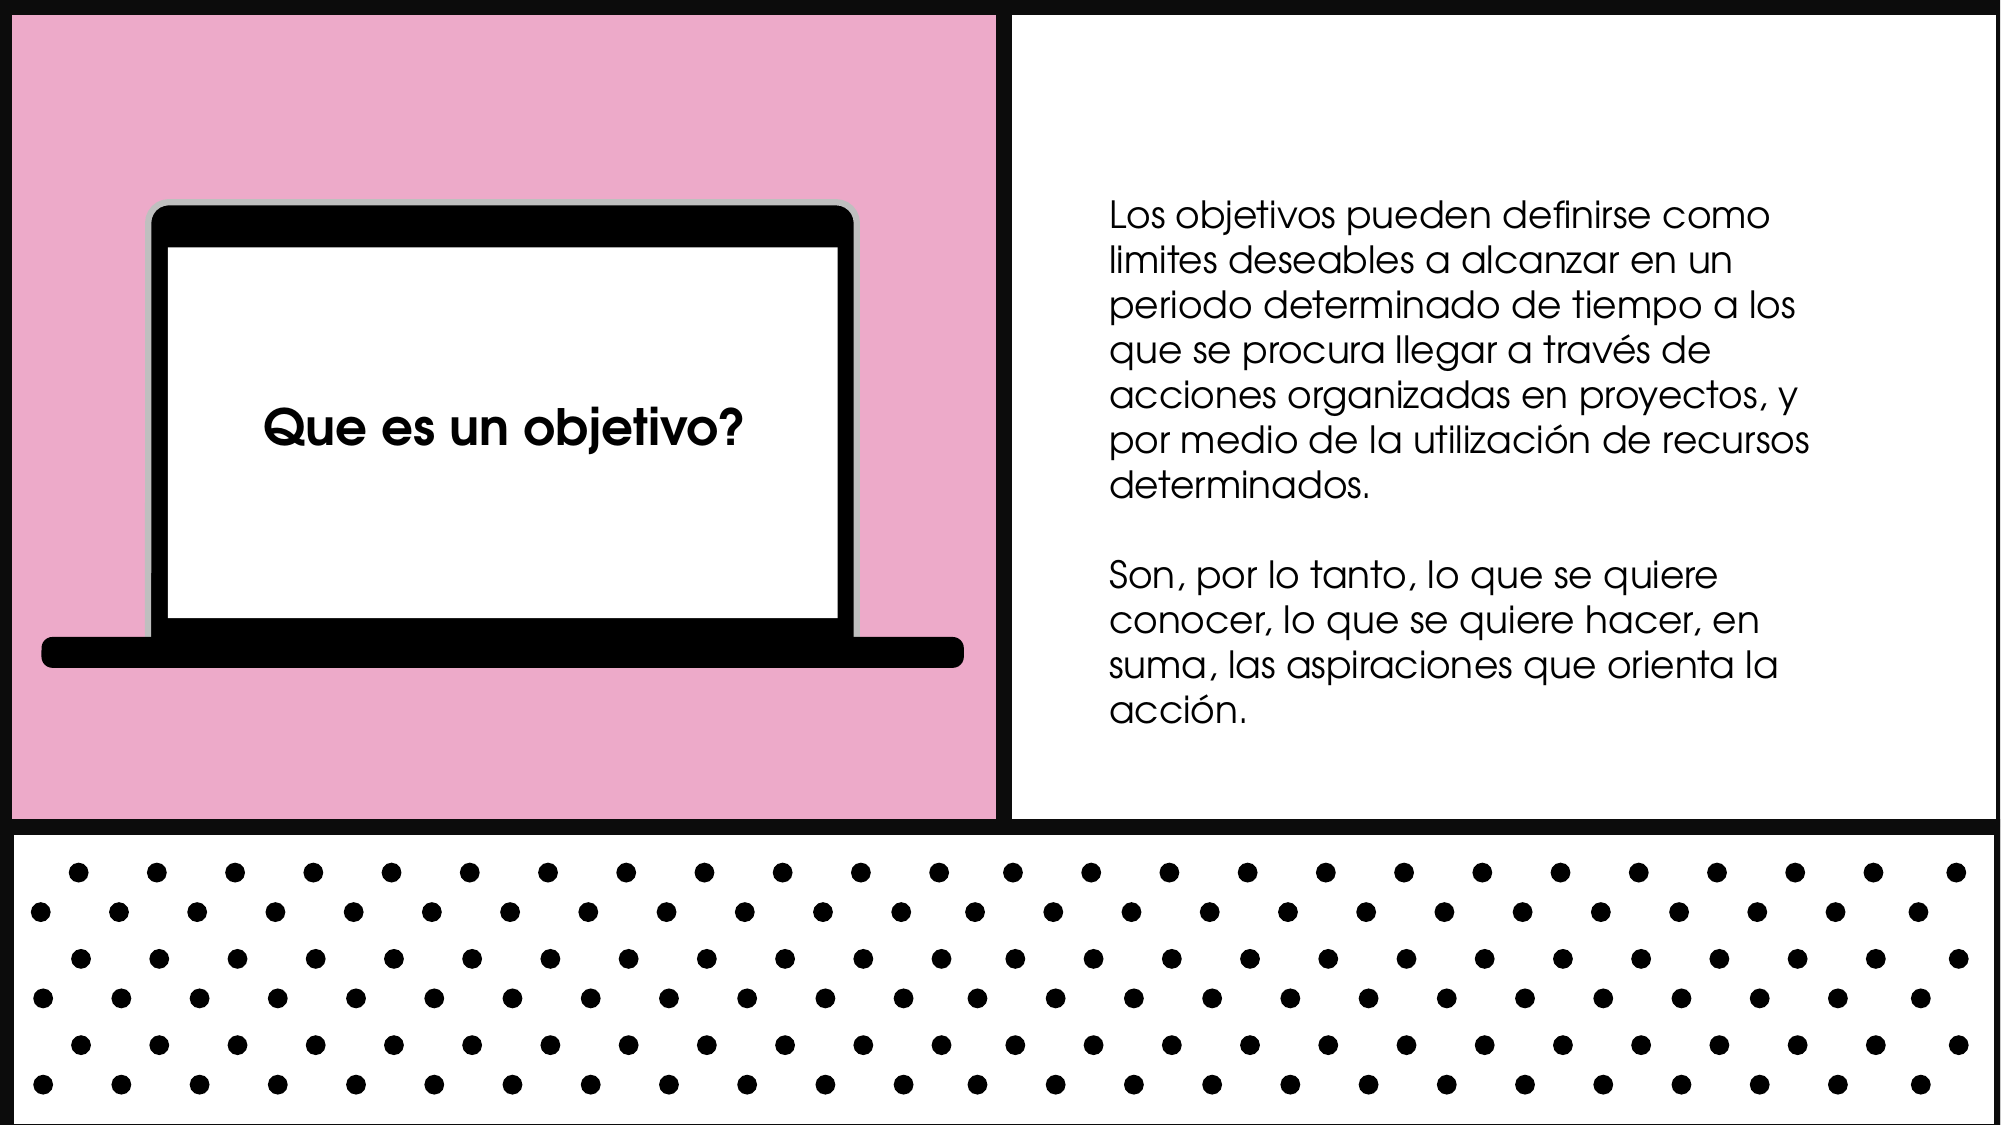

Los objetivos pueden definirse como limites deseables a alcanzar en un periodo determinado de tiempo a los que se procura llegar a través de acciones organizadas en proyectos, y por medio de la utilización de recursos determinados.

Son, por lo tanto, lo que se quiere conocer, lo que se quiere hacer, en suma, las aspiraciones que orienta la acción.
Que es un objetivo?